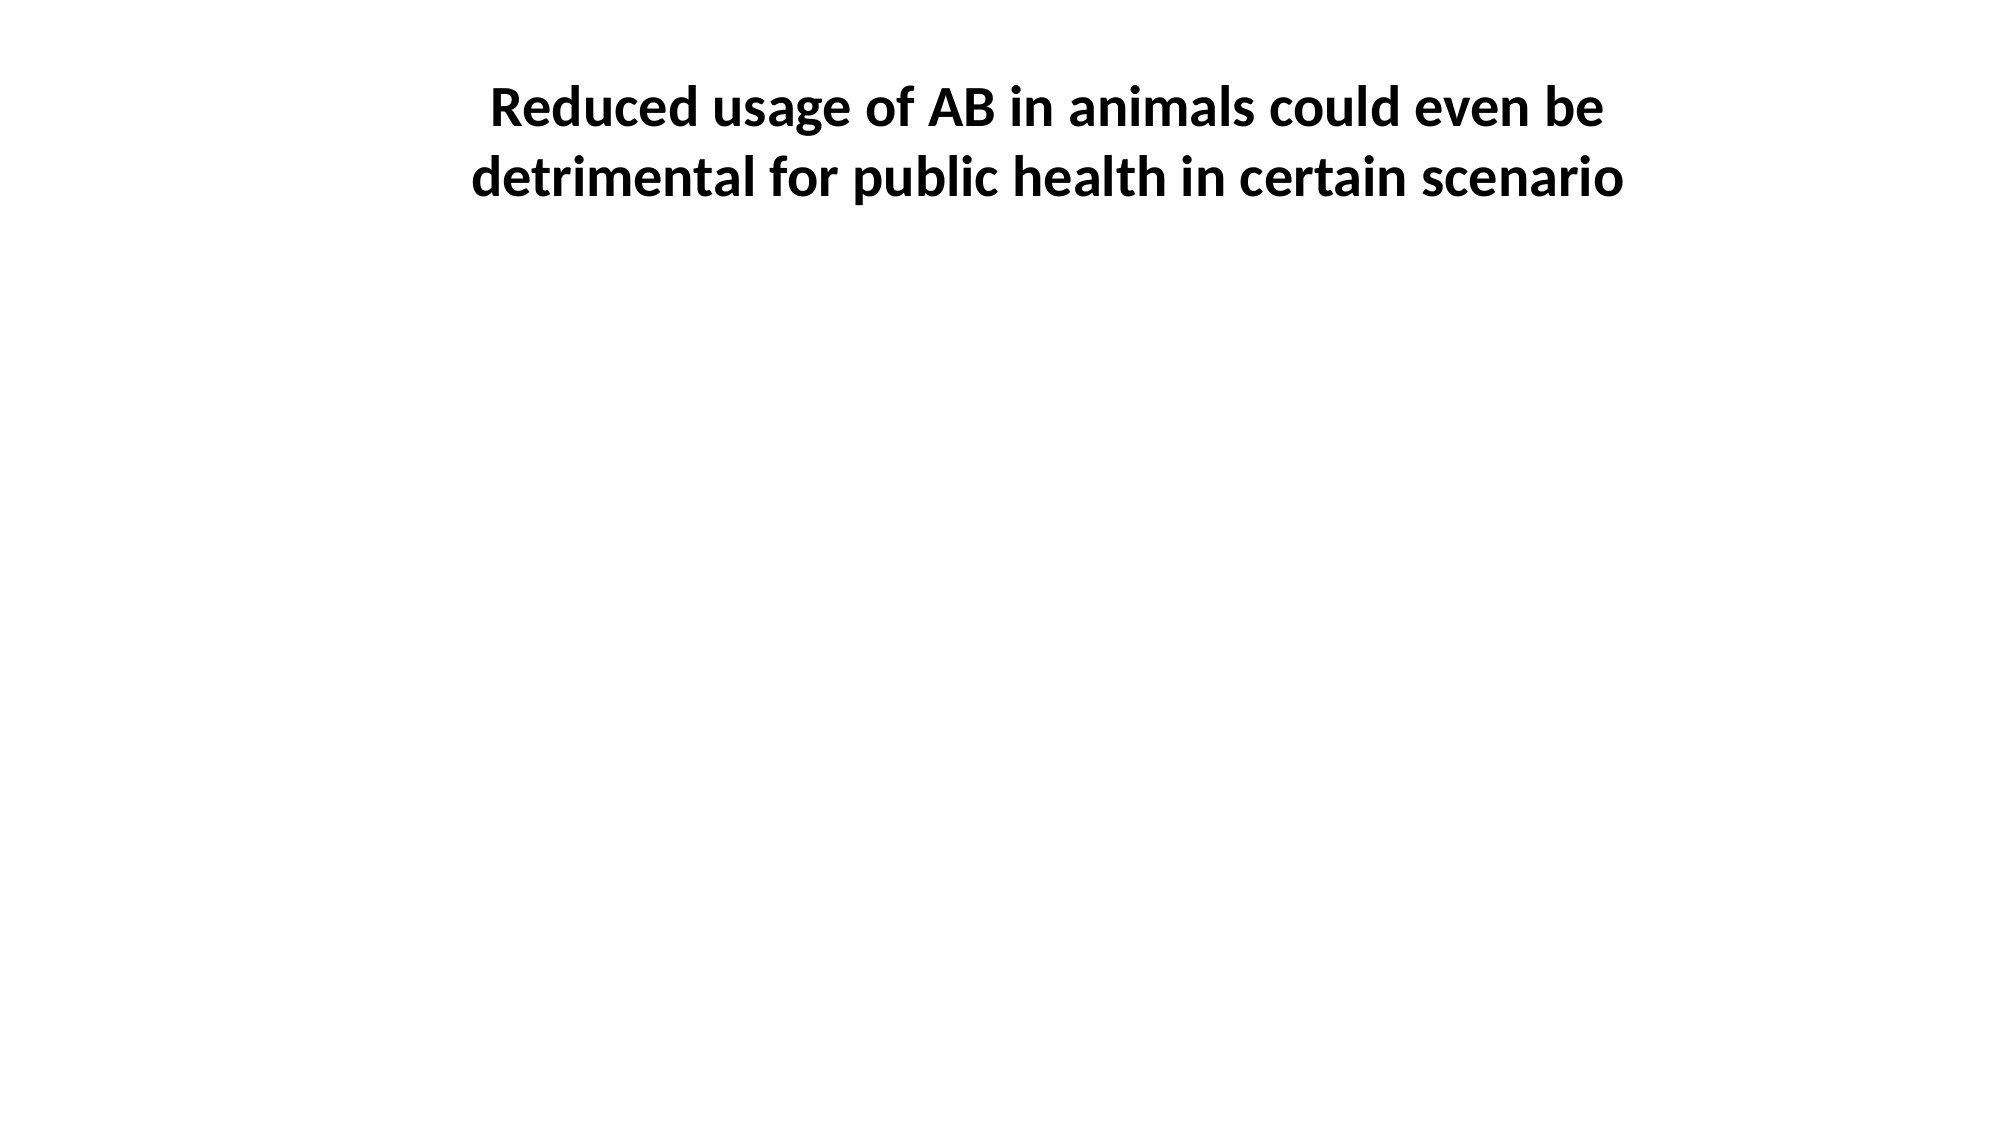

Reduced usage of AB in animals could even be detrimental for public health in certain scenario